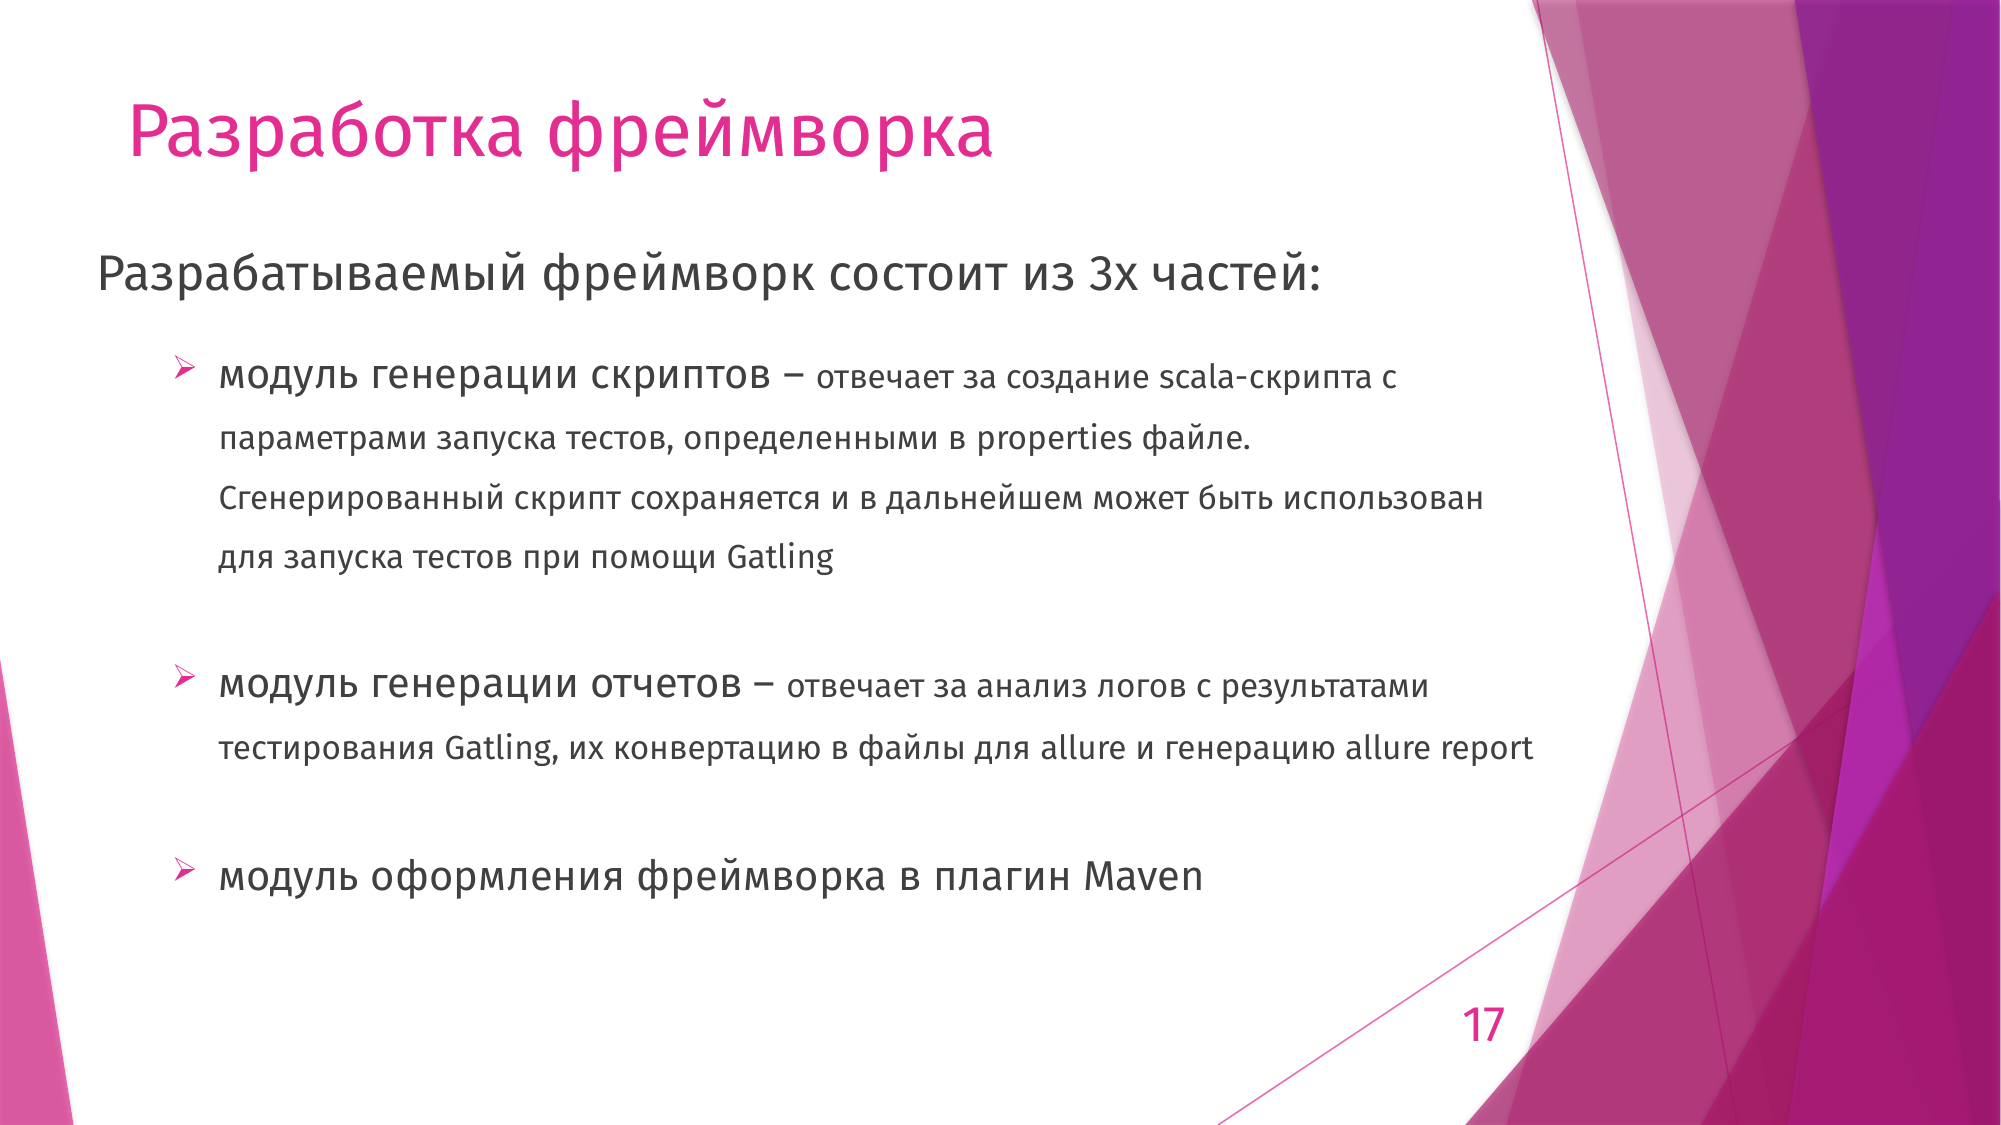

# Разработка фреймворка
Разрабатываемый фреймворк состоит из 3х частей:
модуль генерации скриптов – отвечает за создание scala-скрипта с параметрами запуска тестов, определенными в properties файле. Сгенерированный скрипт сохраняется и в дальнейшем может быть использован для запуска тестов при помощи Gatling

модуль генерации отчетов – отвечает за анализ логов с результатами тестирования Gatling, их конвертацию в файлы для allure и генерацию allure report

модуль оформления фреймворка в плагин Maven

17